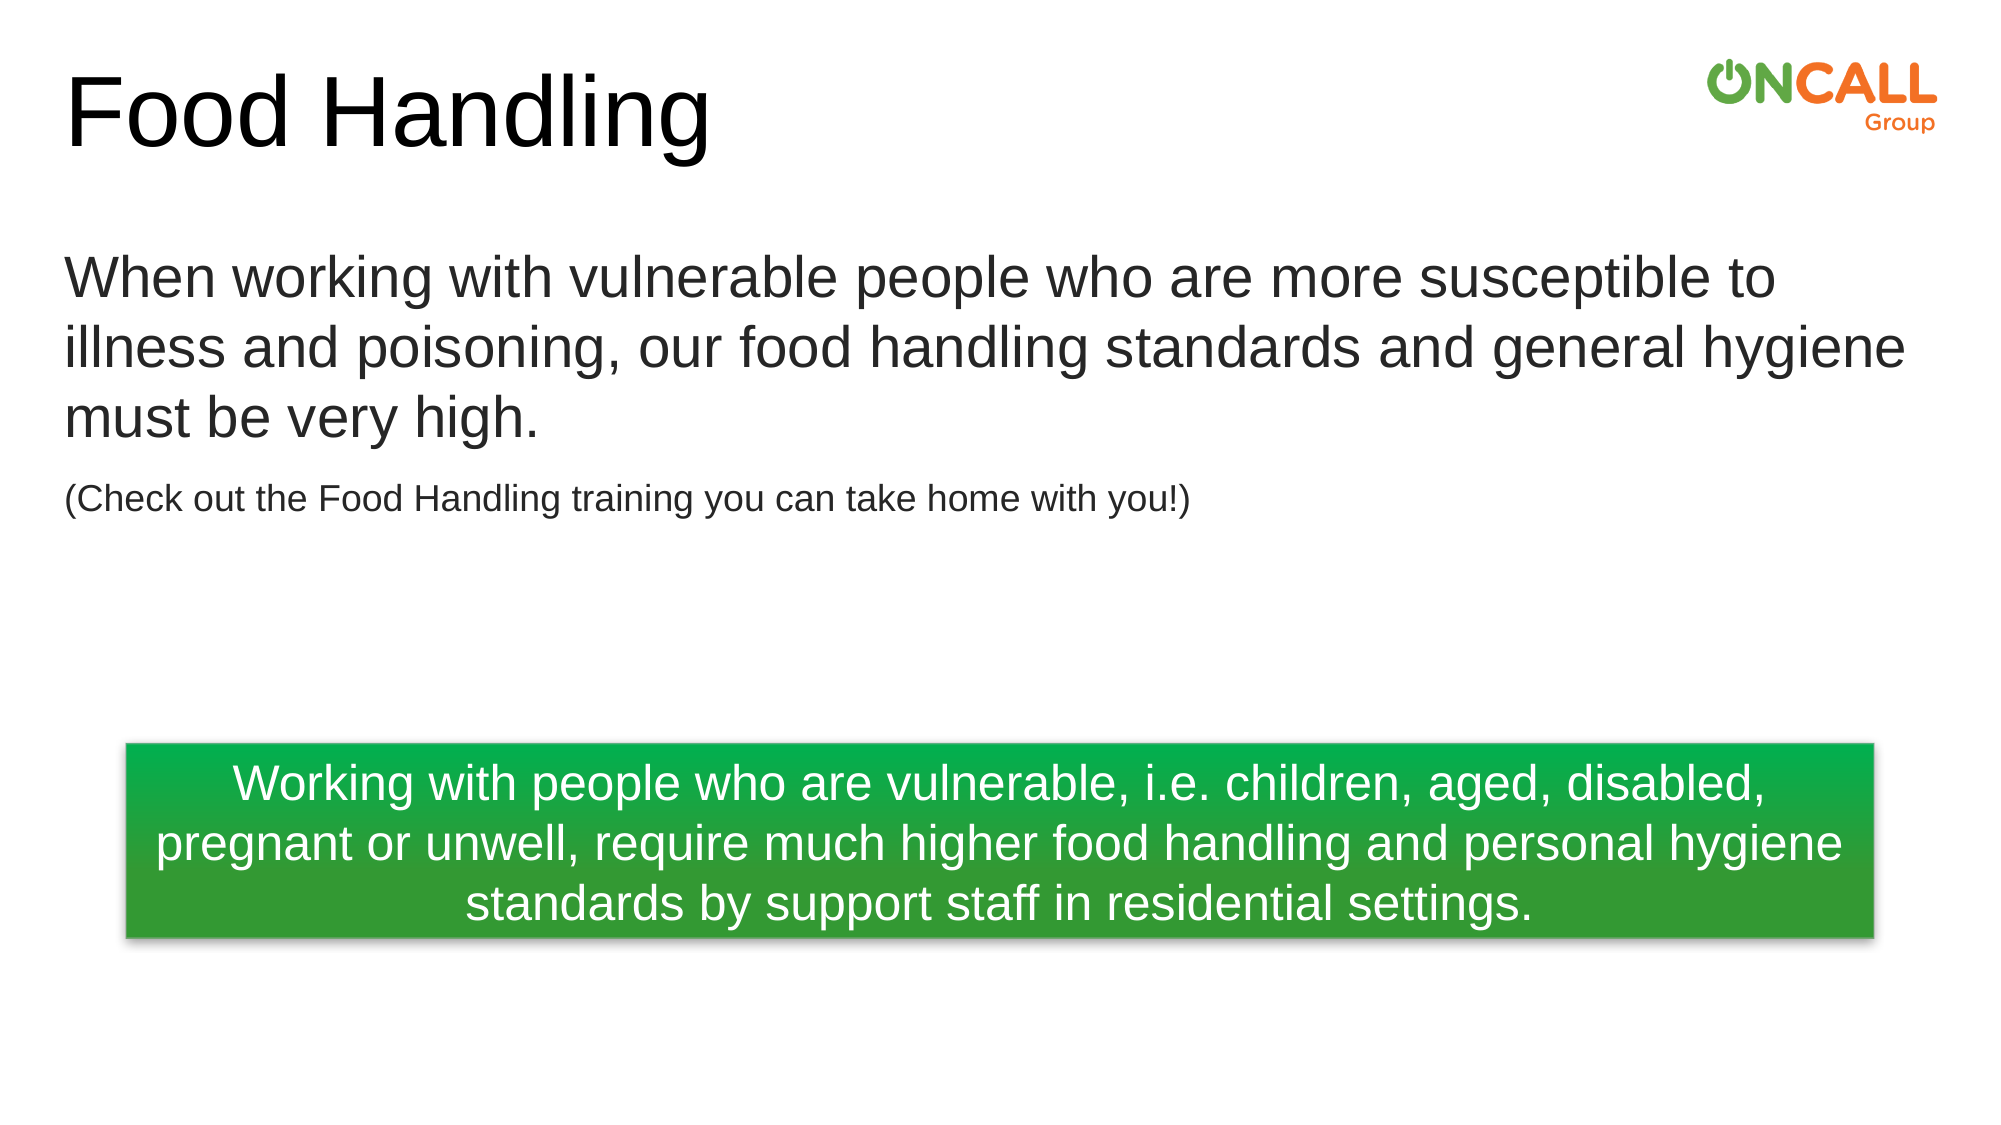

# Food Handling
When working with vulnerable people who are more susceptible to illness and poisoning, our food handling standards and general hygiene must be very high.
(Check out the Food Handling training you can take home with you!)

Working with people who are vulnerable, i.e. children, aged, disabled, pregnant or unwell, require much higher food handling and personal hygiene standards by support staff in residential settings.